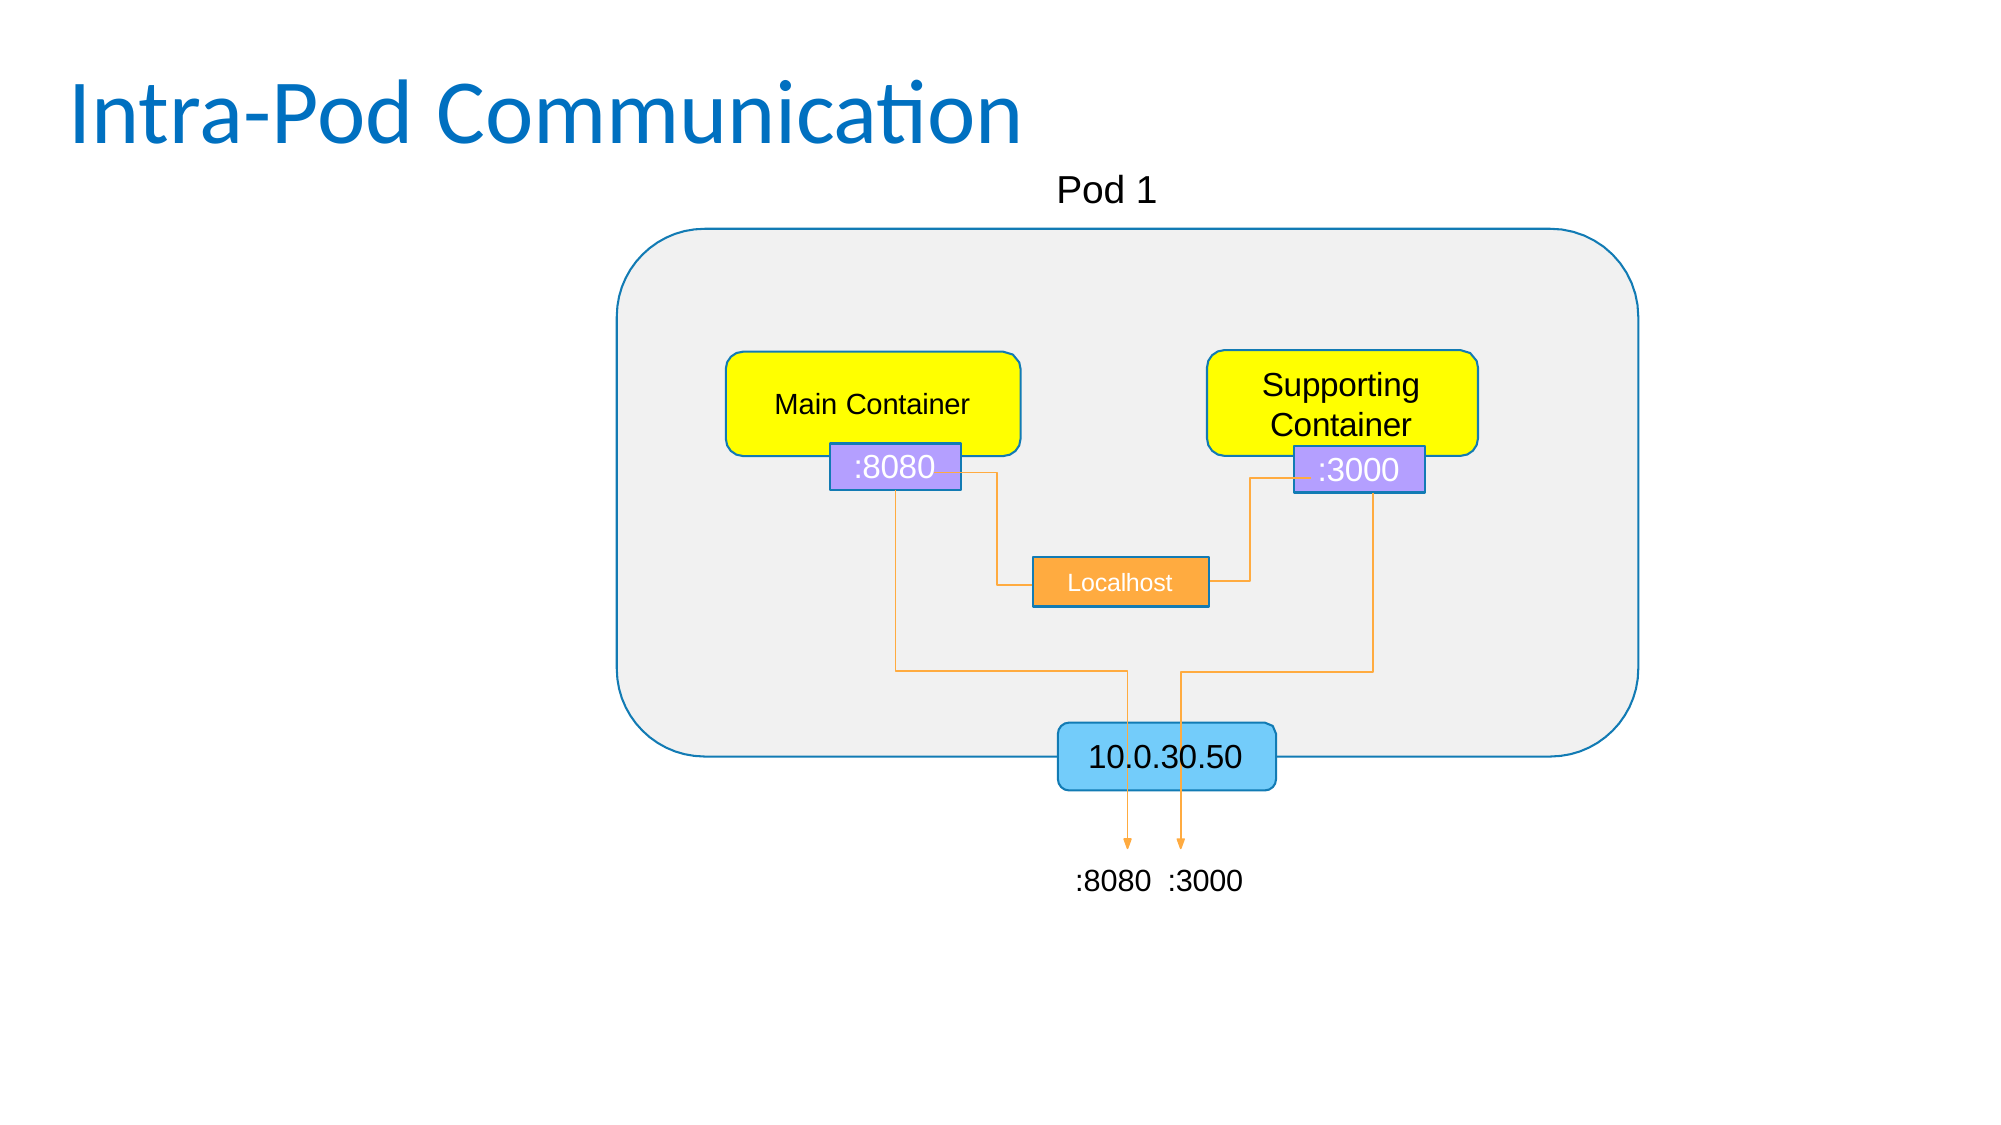

# Intra-Pod Communication
Pod 1

Supporting Container
Main Container

:8080

:3000

Localhost
10.0.30.50

:8080 :3000